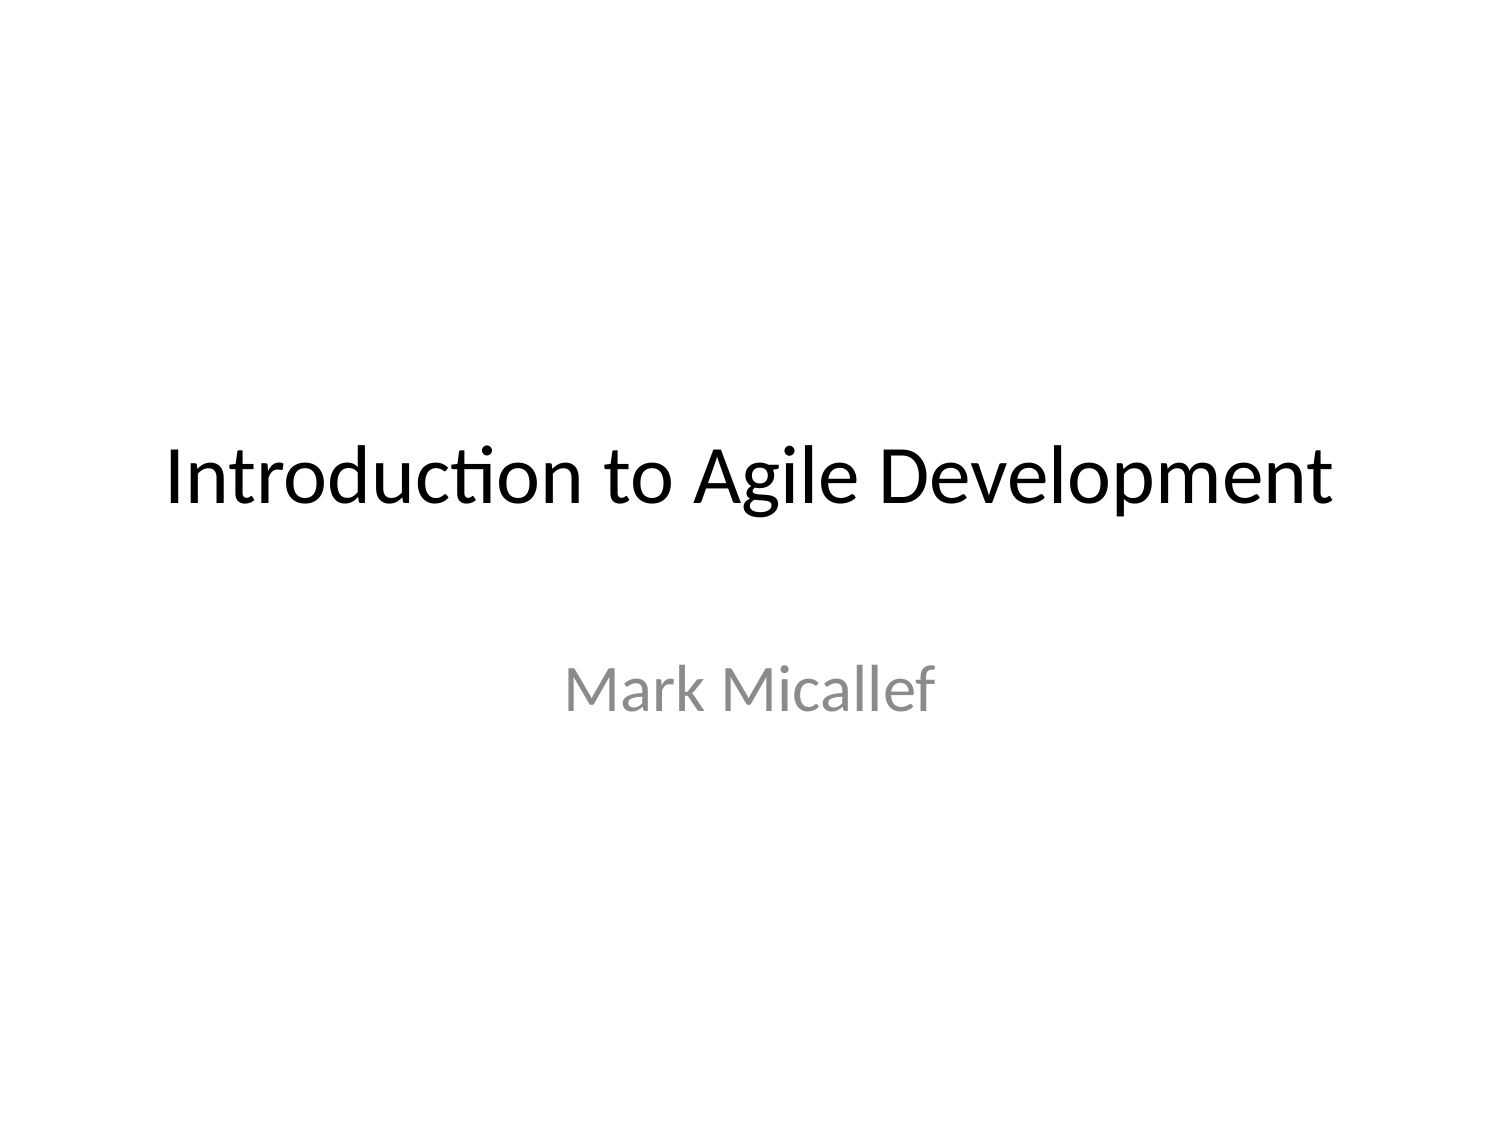

# Introduction to Agile Development
Mark Micallef